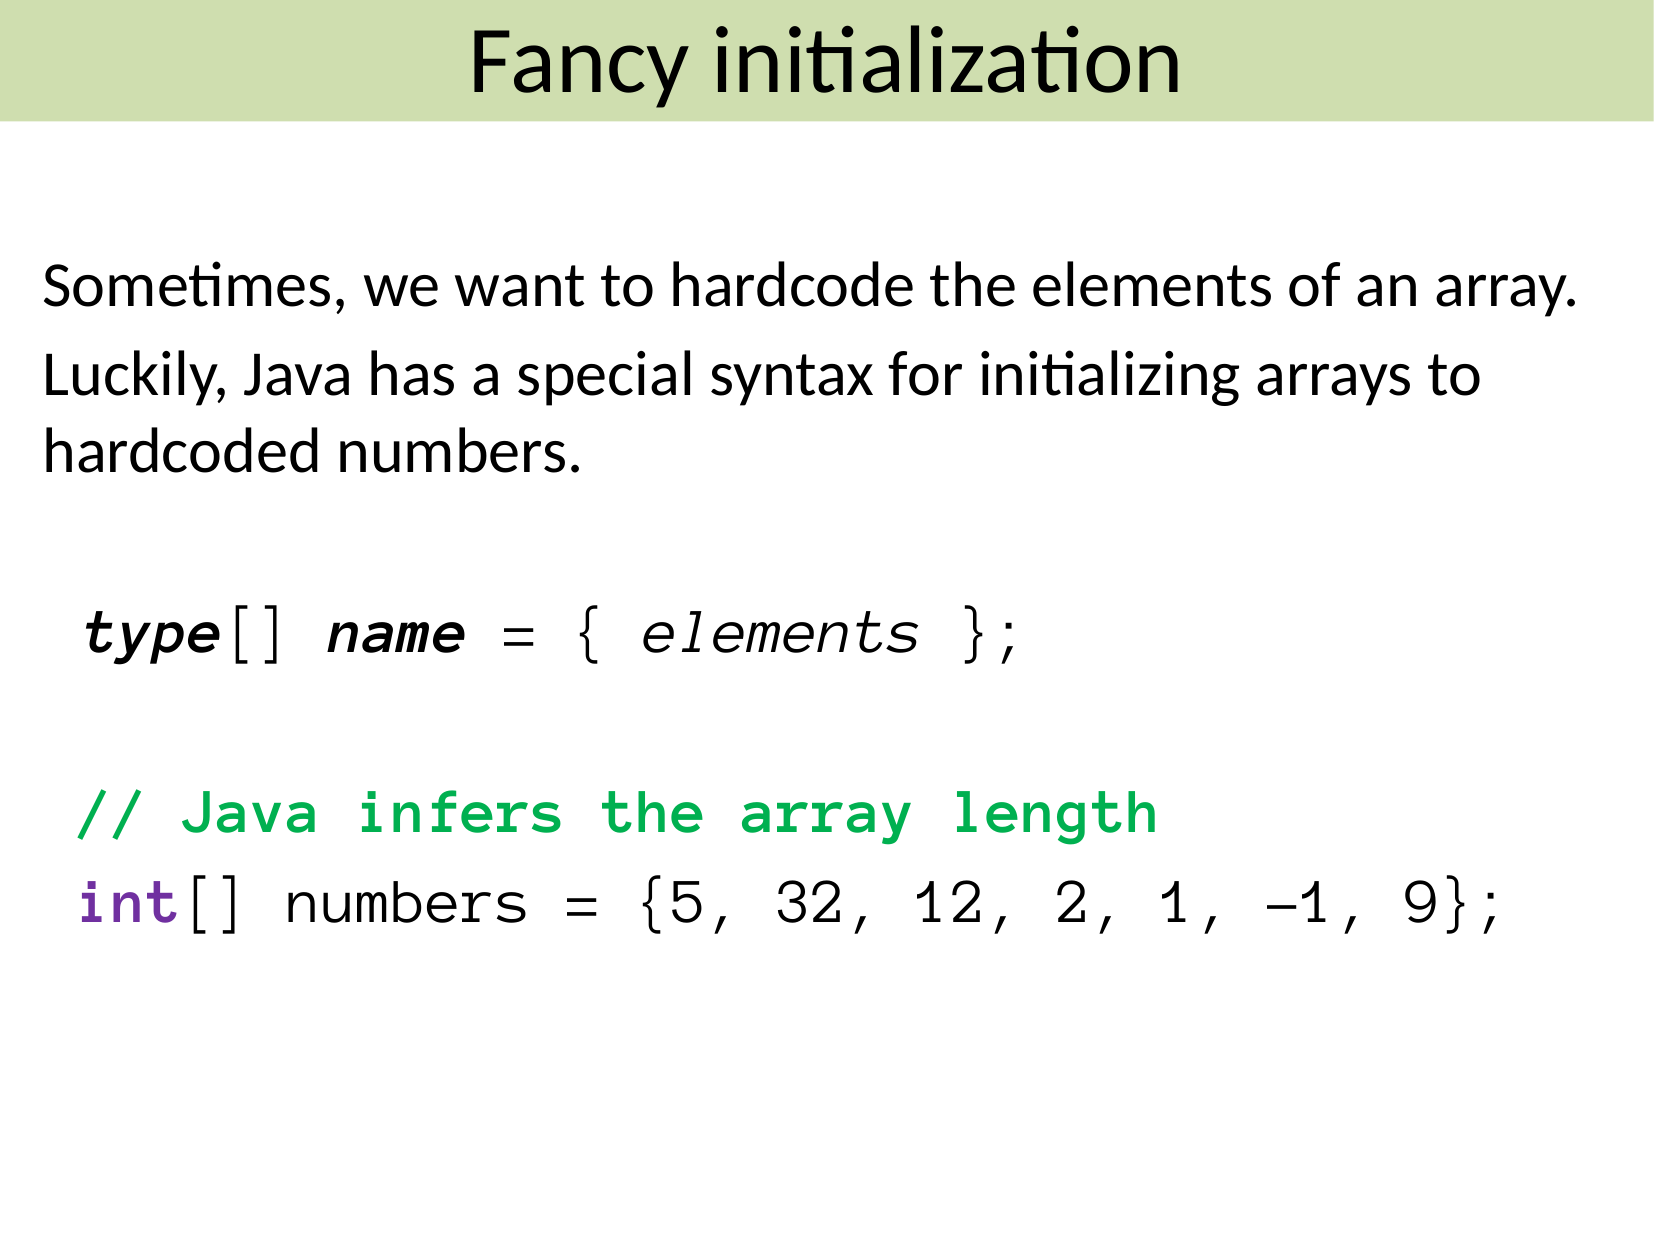

# Brief Aside: Creating Arrays
Fancy initialization
Sometimes, we want to hardcode the elements of an array.
Luckily, Java has a special syntax for initializing arrays to hardcoded numbers.

	type[] name = { elements };

 // Java infers the array length
 int[] numbers = {5, 32, 12, 2, 1, -1, 9};